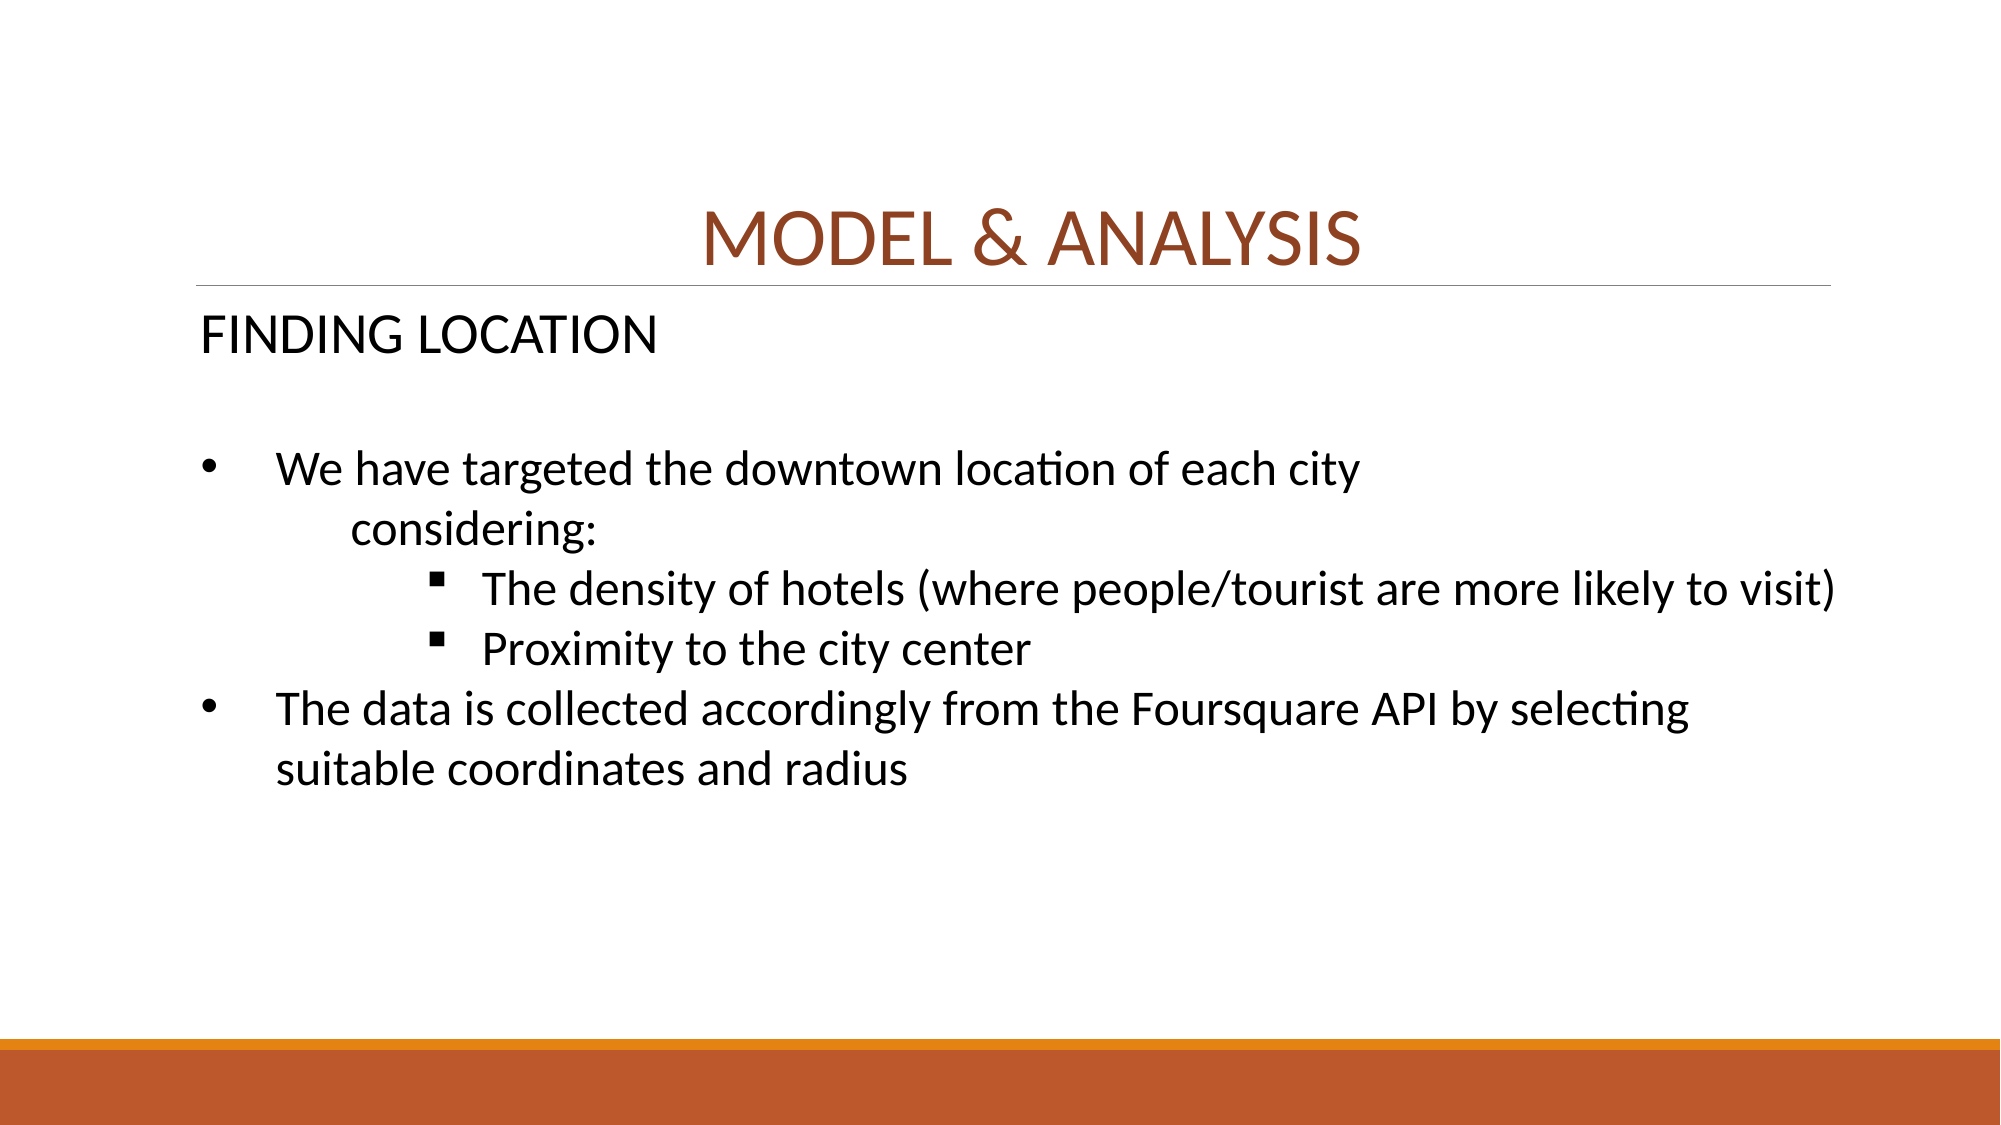

MODEL & ANALYSIS
FINDING LOCATION

We have targeted the downtown location of each city
	considering:
The density of hotels (where people/tourist are more likely to visit)
Proximity to the city center
The data is collected accordingly from the Foursquare API by selecting suitable coordinates and radius